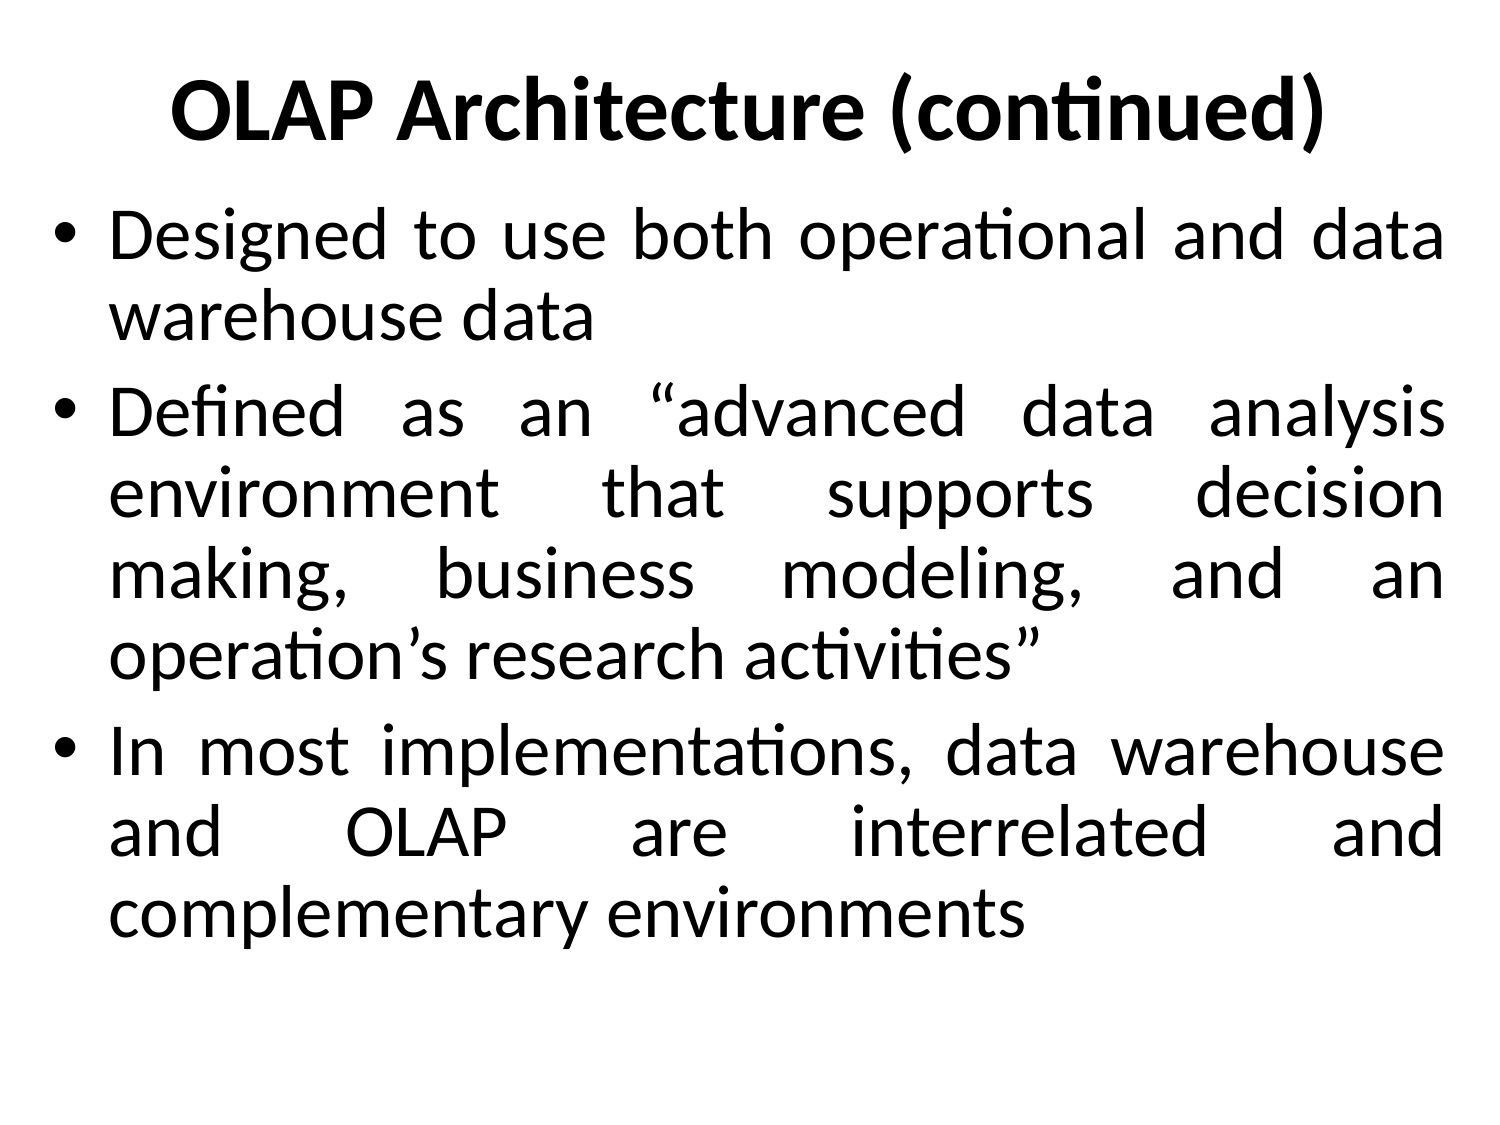

# OLAP Architecture (continued)
Designed to use both operational and data warehouse data
Defined as an “advanced data analysis environment that supports decision making, business modeling, and an operation’s research activities”
In most implementations, data warehouse and OLAP are interrelated and complementary environments